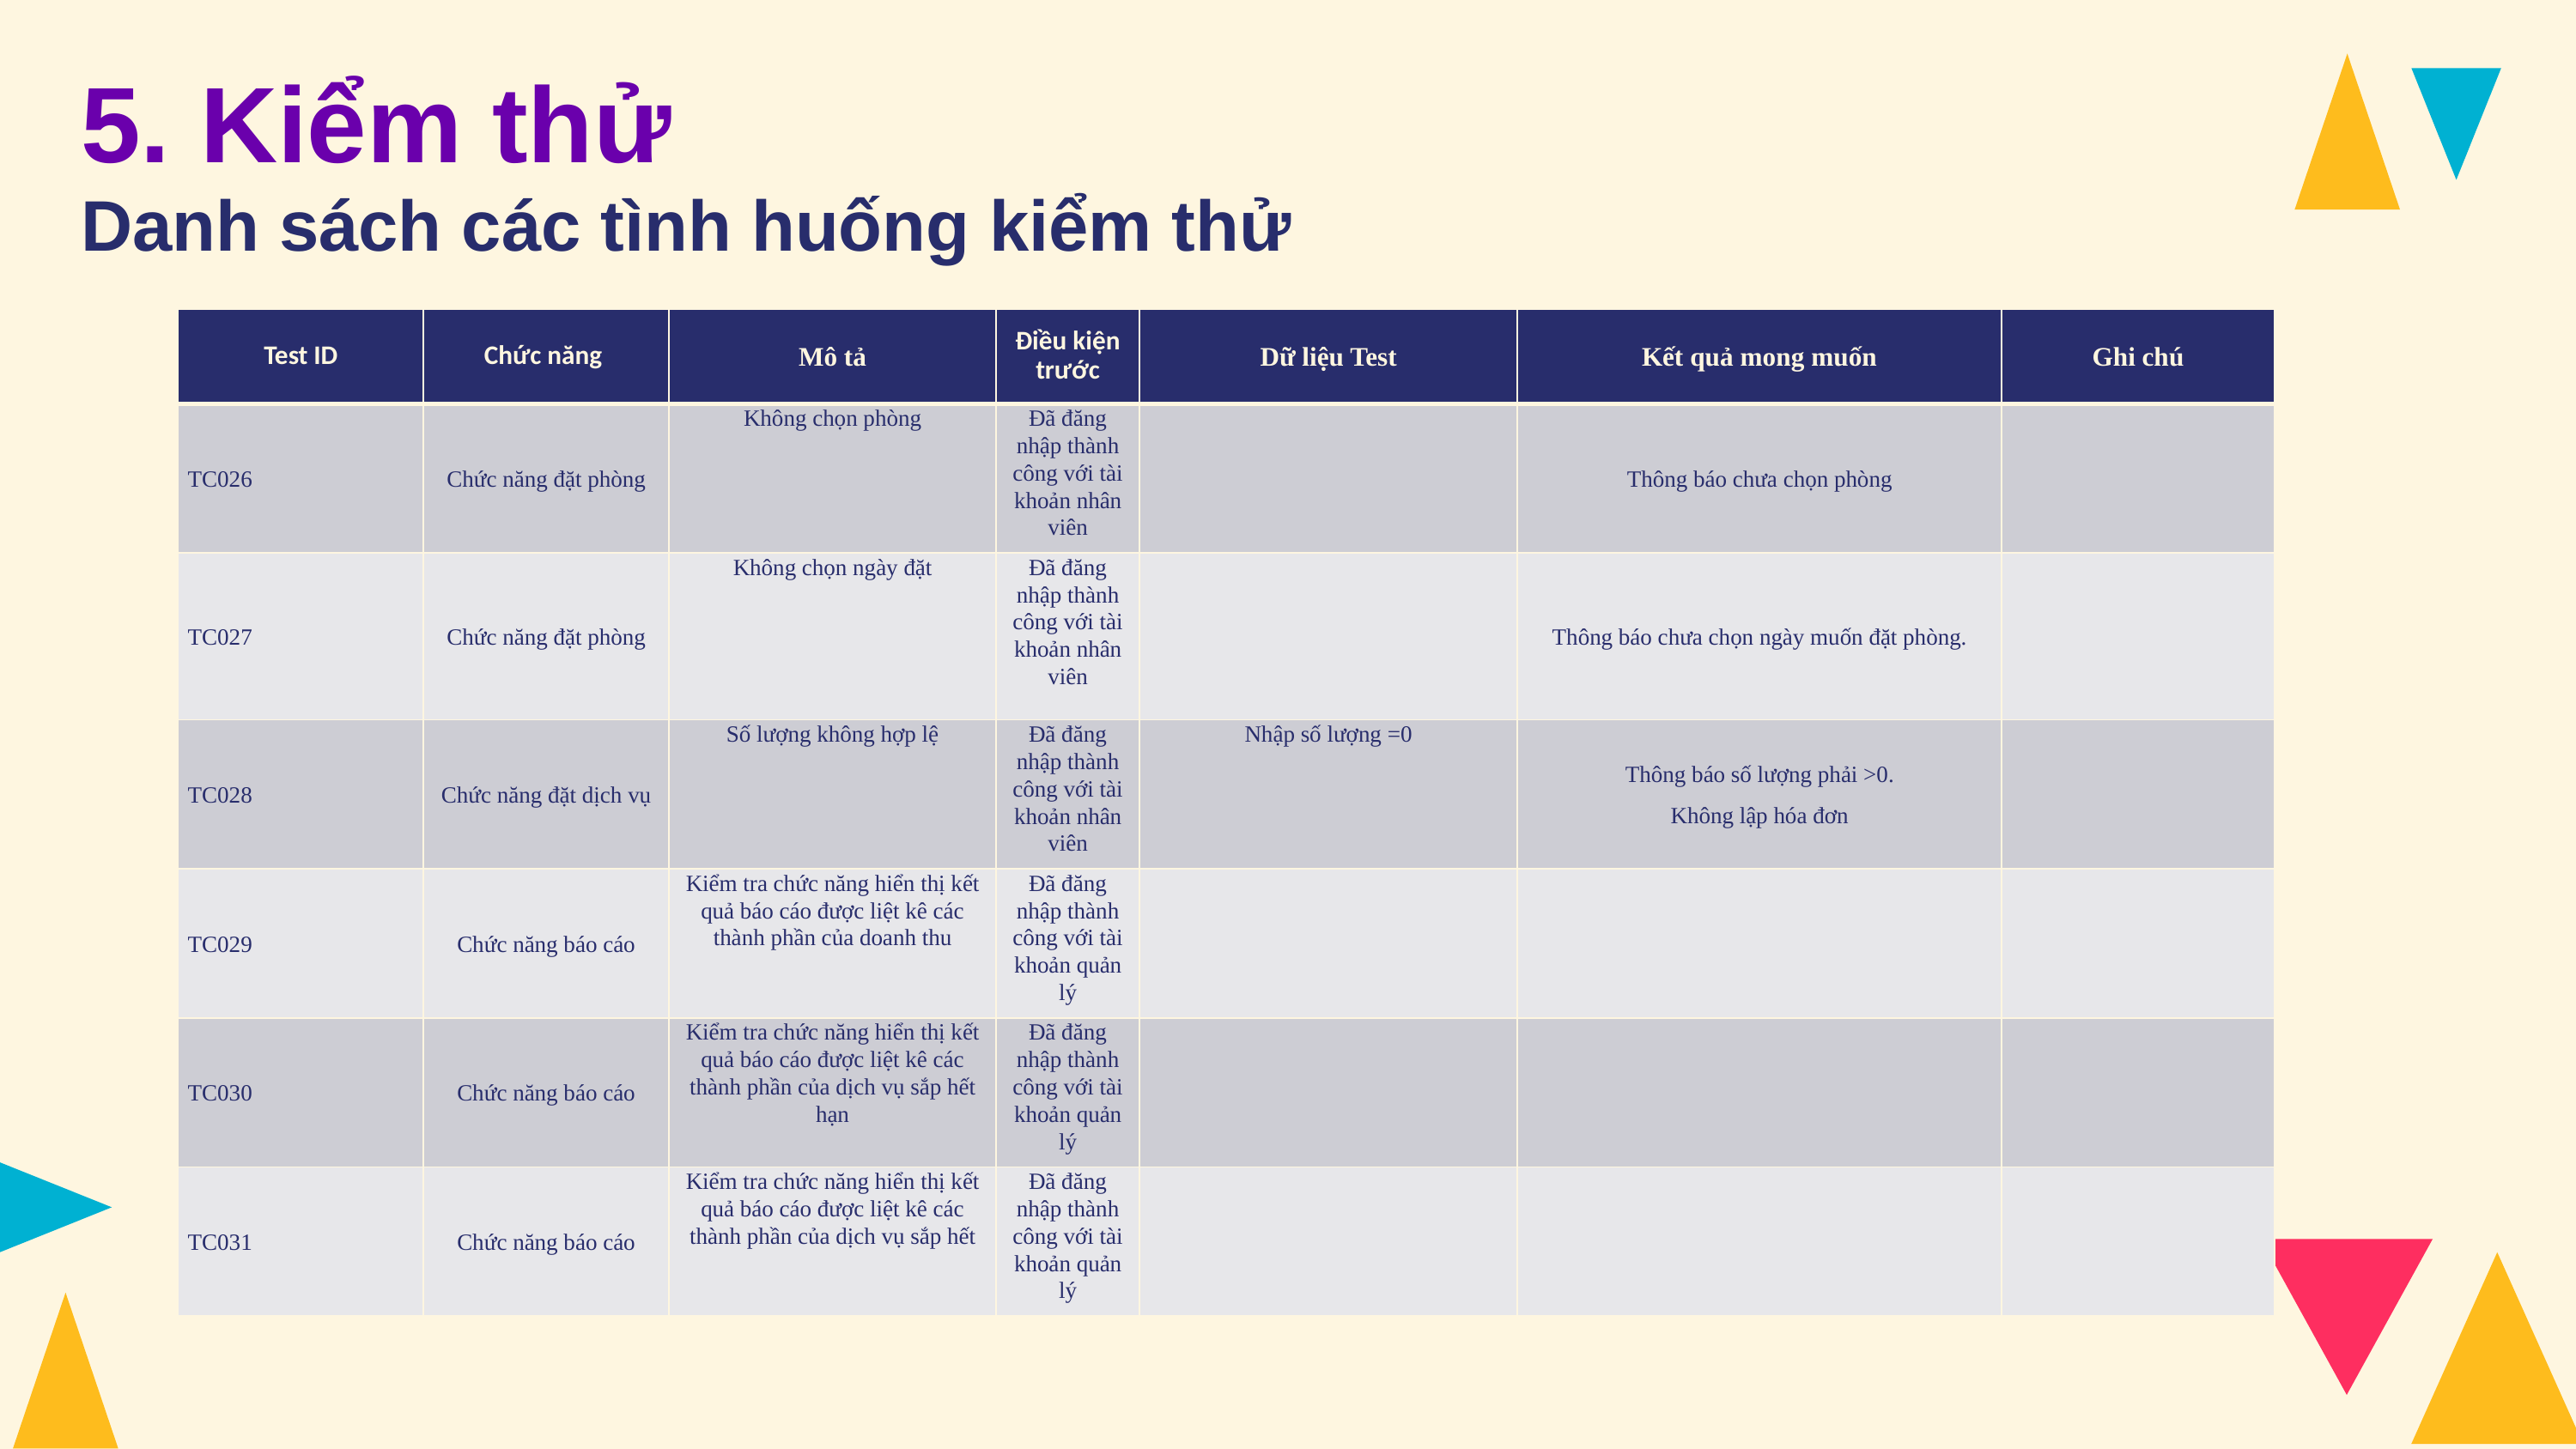

5. Kiểm thử

Danh sách các tình huống kiểm thử
| Test ID | Chức năng | Mô tả | Điều kiện trước | Dữ liệu Test | Kết quả mong muốn | Ghi chú |
| --- | --- | --- | --- | --- | --- | --- |
| TC026 | Chức năng đặt phòng | Không chọn phòng | Đã đăng nhập thành công với tài khoản nhân viên |  | Thông báo chưa chọn phòng |  |
| TC027 | Chức năng đặt phòng | Không chọn ngày đặt | Đã đăng nhập thành công với tài khoản nhân viên |  | Thông báo chưa chọn ngày muốn đặt phòng. |  |
| TC028 | Chức năng đặt dịch vụ | Số lượng không hợp lệ | Đã đăng nhập thành công với tài khoản nhân viên | Nhập số lượng =0 | Thông báo số lượng phải >0. Không lập hóa đơn |  |
| TC029 | Chức năng báo cáo | Kiểm tra chức năng hiển thị kết quả báo cáo được liệt kê các thành phần của doanh thu | Đã đăng nhập thành công với tài khoản quản lý |  |  |  |
| TC030 | Chức năng báo cáo | Kiểm tra chức năng hiển thị kết quả báo cáo được liệt kê các thành phần của dịch vụ sắp hết hạn | Đã đăng nhập thành công với tài khoản quản lý |  |  |  |
| TC031 | Chức năng báo cáo | Kiểm tra chức năng hiển thị kết quả báo cáo được liệt kê các thành phần của dịch vụ sắp hết | Đã đăng nhập thành công với tài khoản quản lý |  |  |  |